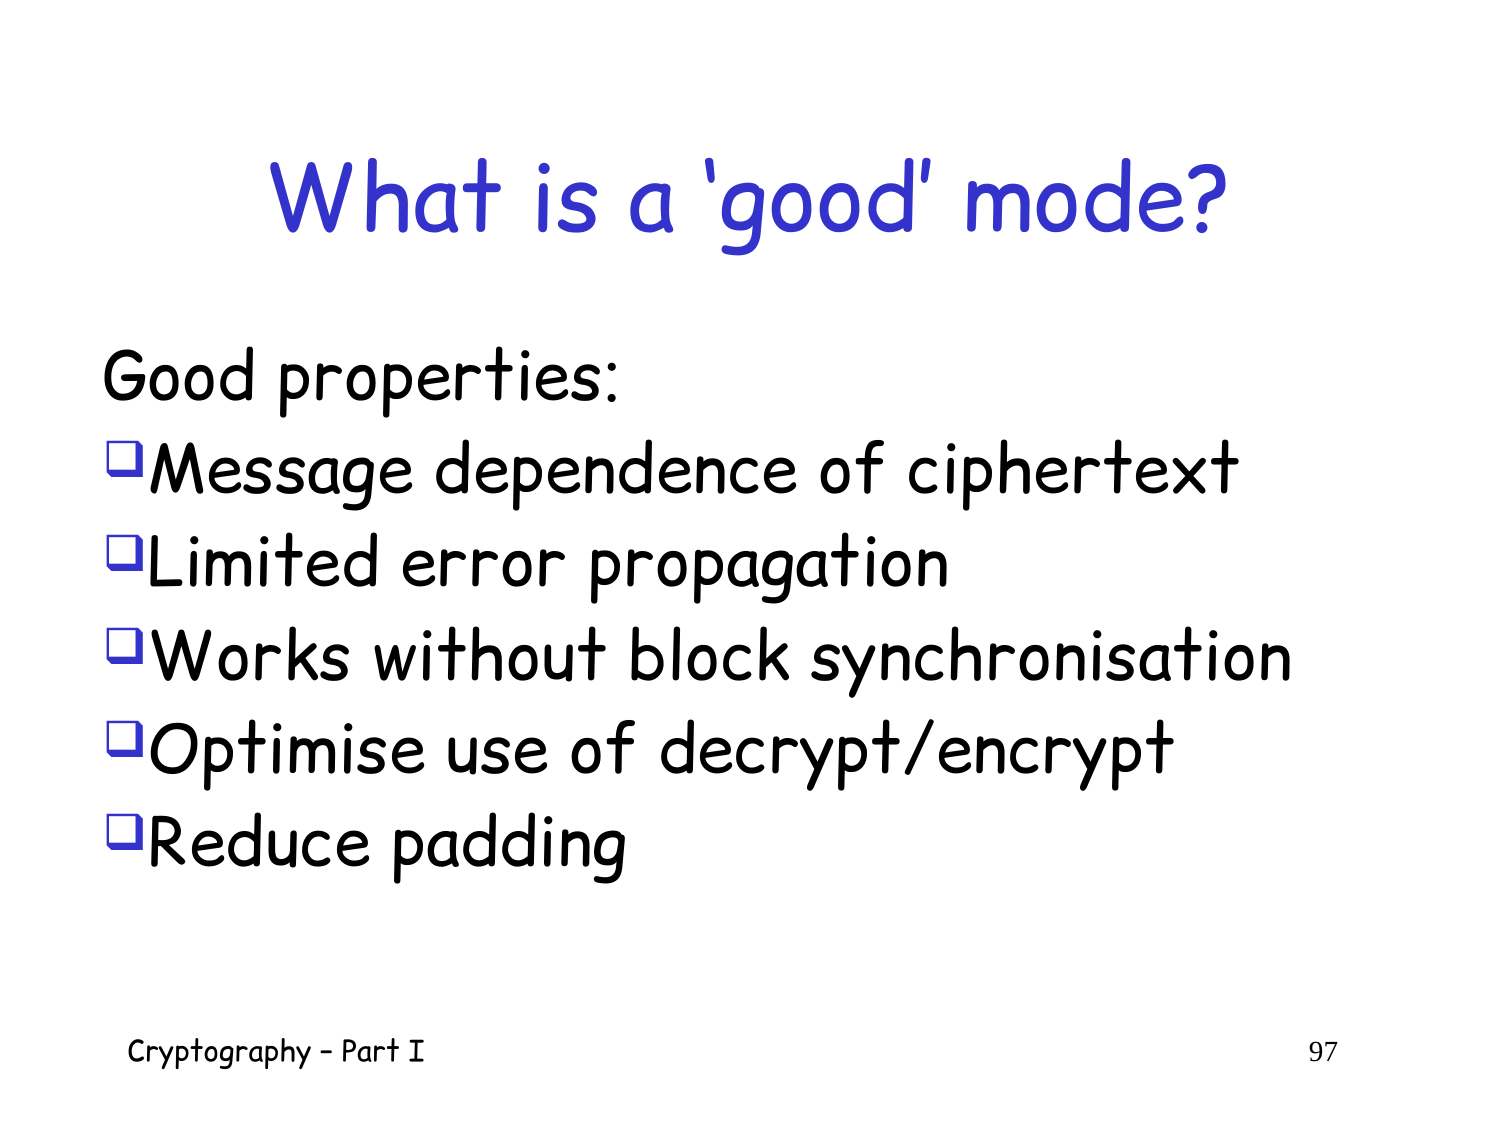

# What is a ‘good’ mode?
Good properties:
Message dependence of ciphertext
Limited error propagation
Works without block synchronisation
Optimise use of decrypt/encrypt
Reduce padding

Cryptography – Part I                                                                                                     97